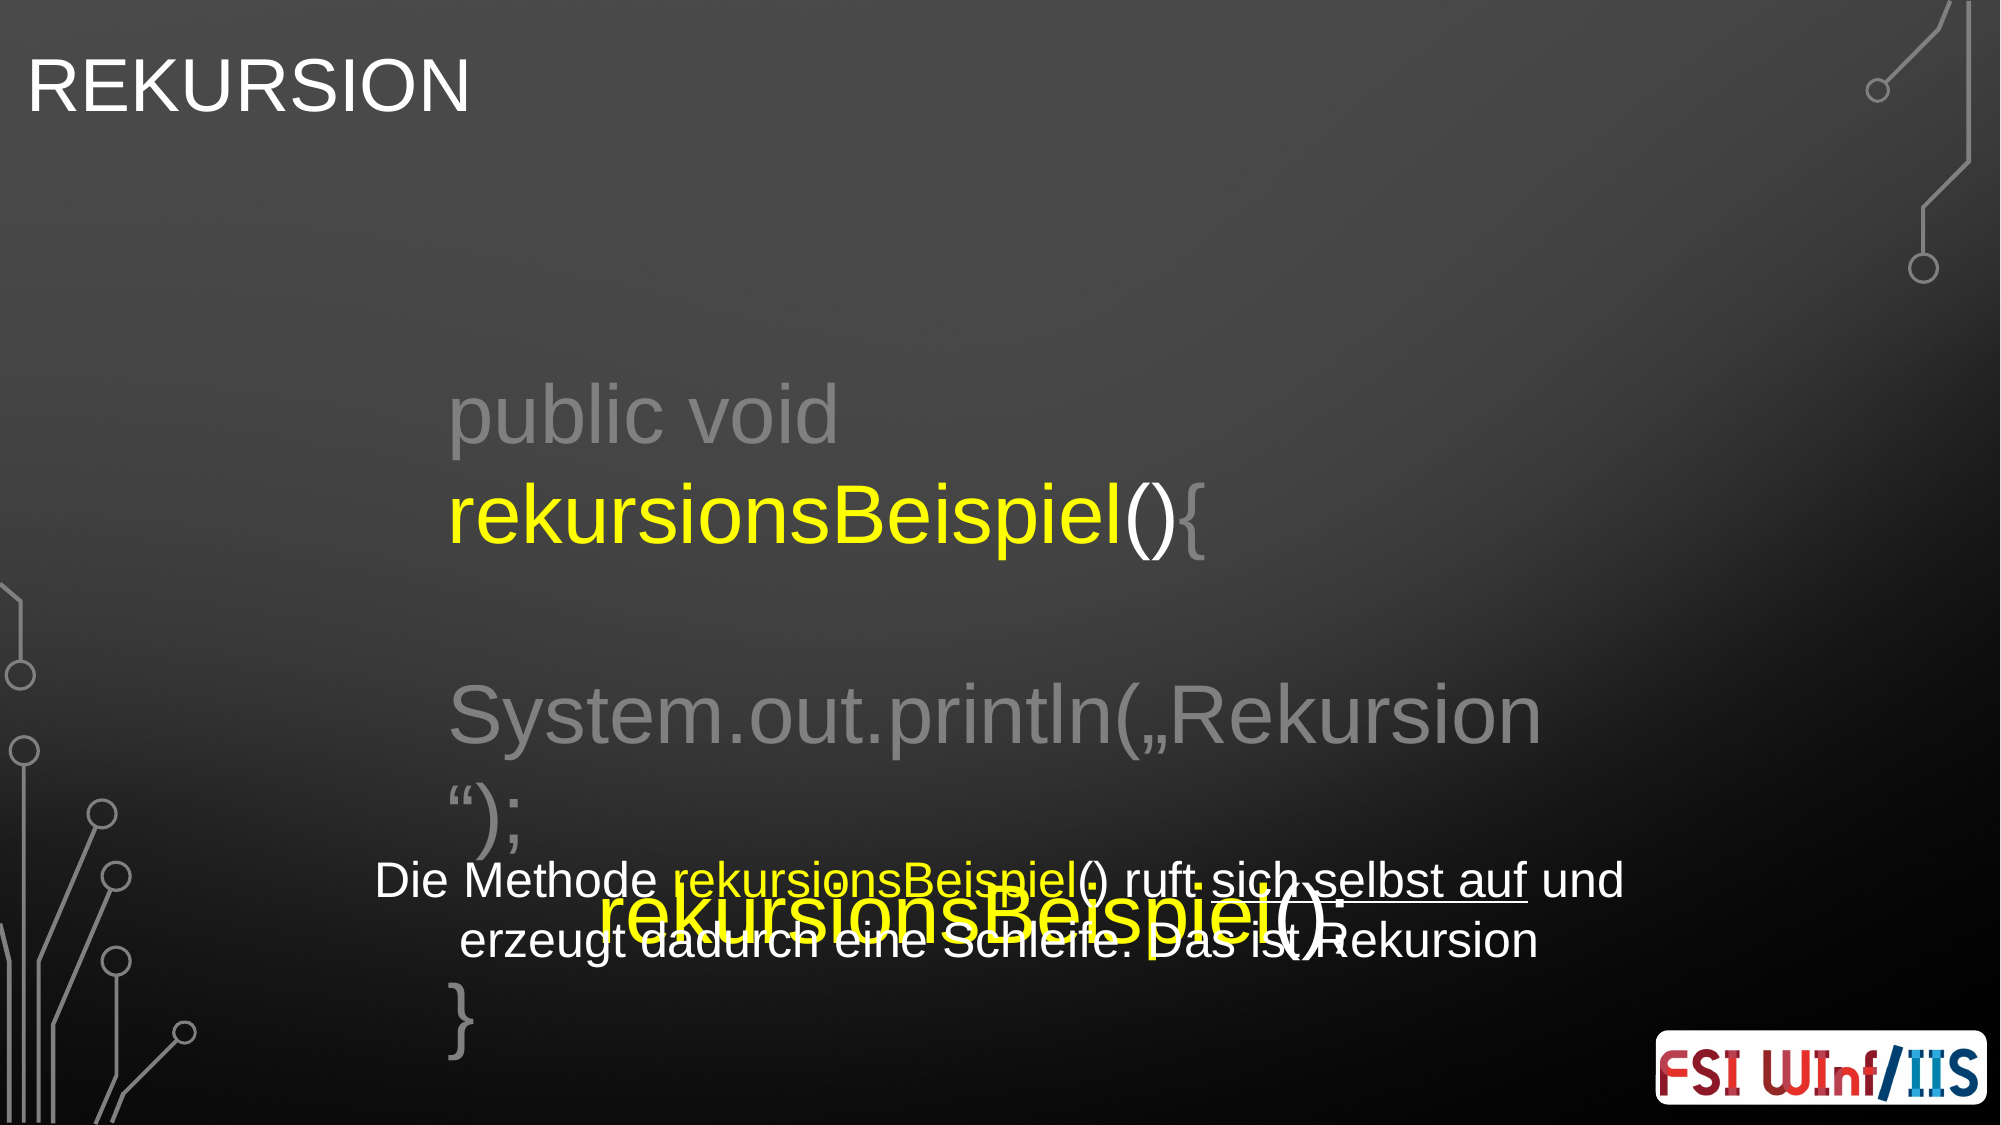

# Rekursion
public void rekursionsBeispiel(){
	System.out.println(„Rekursion“);
	rekursionsBeispiel();
}
Die Methode rekursionsBeispiel() ruft sich selbst auf und erzeugt dadurch eine Schleife. Das ist Rekursion